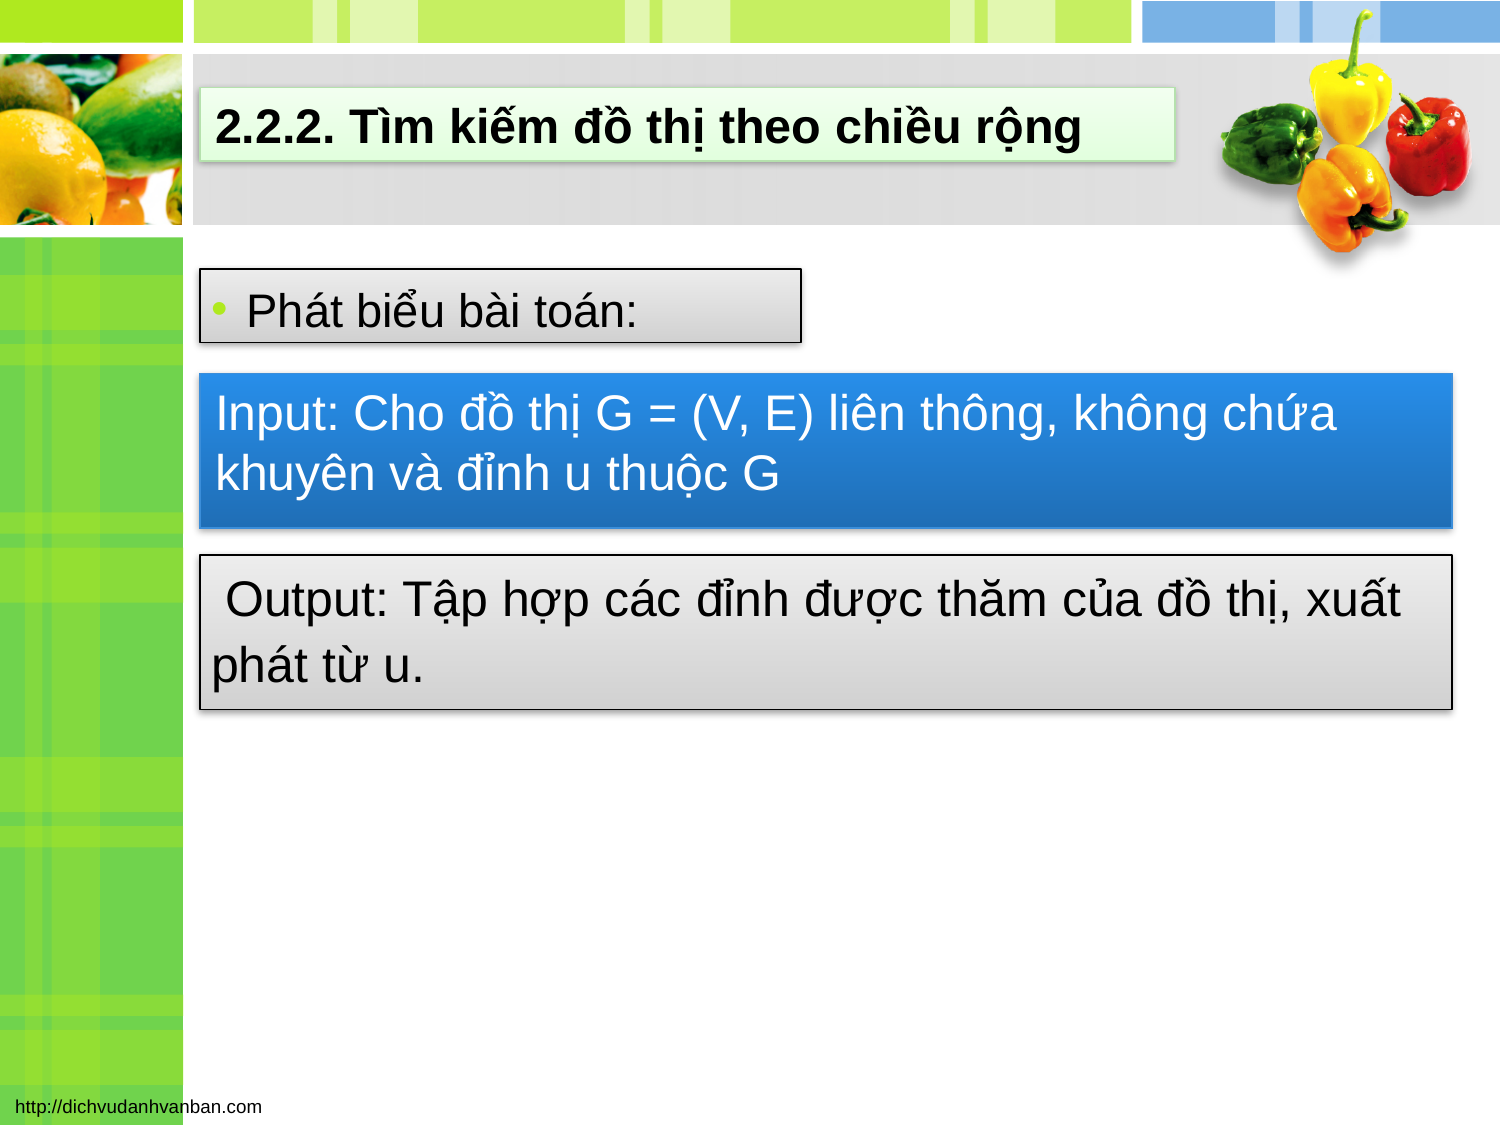

# 2.2.2. Tìm kiếm đồ thị theo chiều rộng
Phát biểu bài toán:
Input: Cho đồ thị G = (V, E) liên thông, không chứa khuyên và đỉnh u thuộc G
 Output: Tập hợp các đỉnh được thăm của đồ thị, xuất phát từ u.